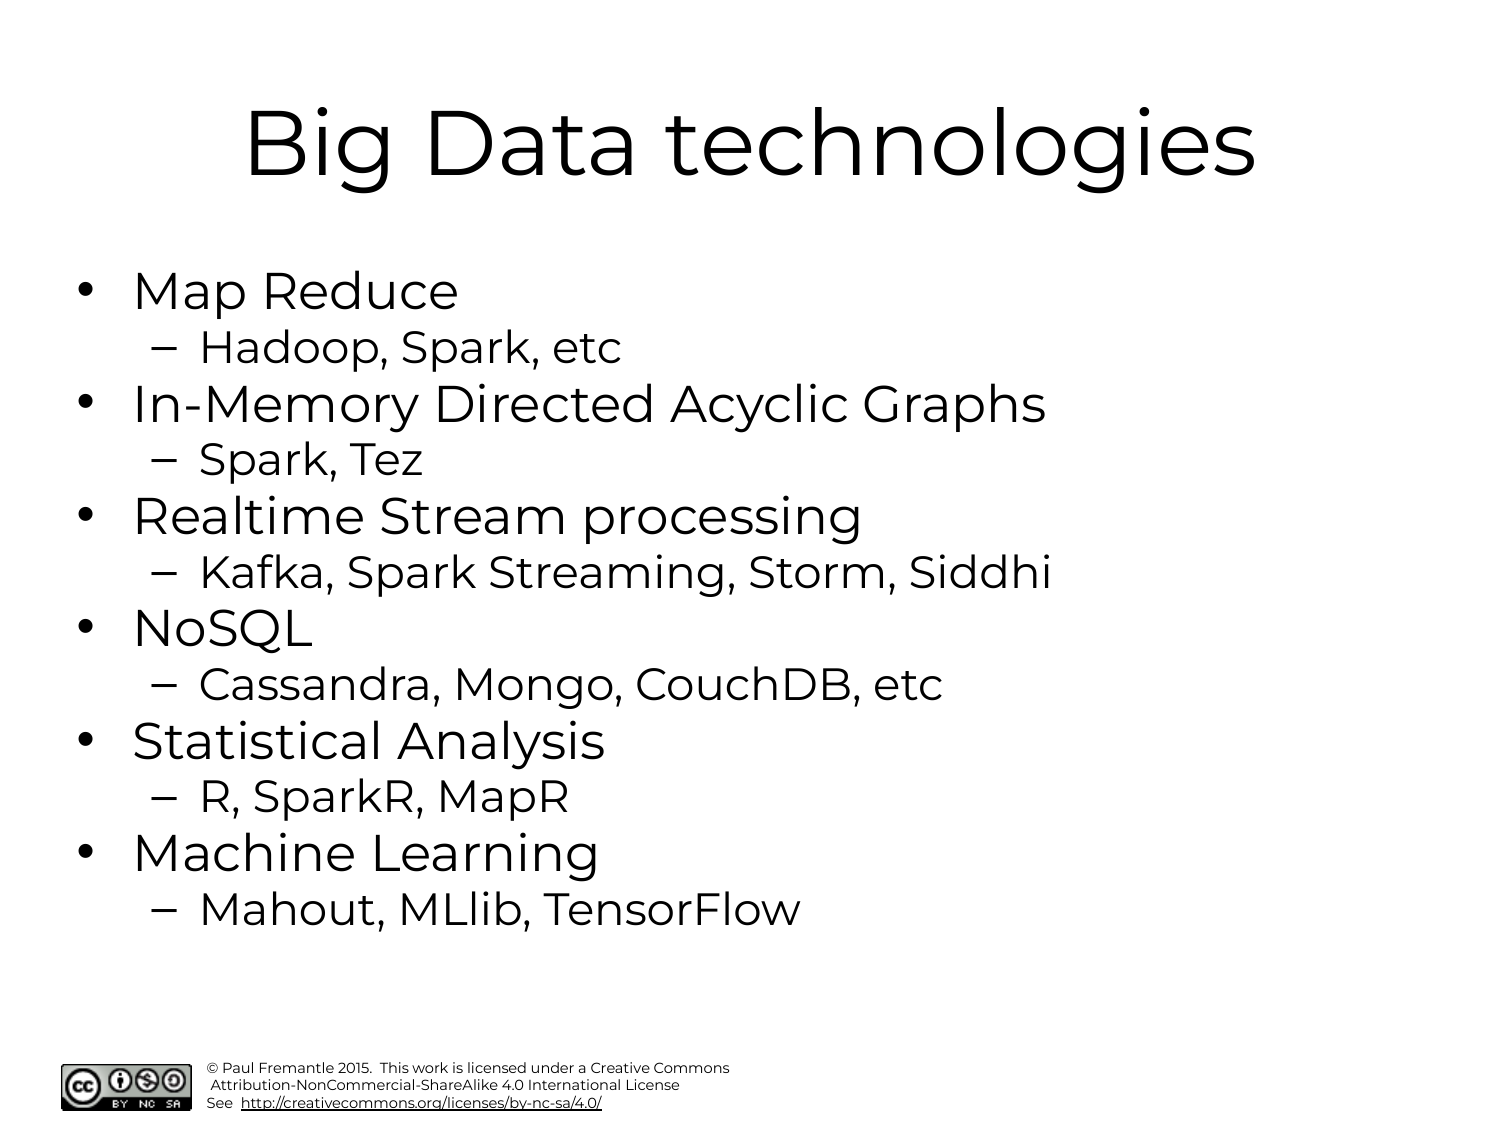

# Big Data technologies
Map Reduce
Hadoop, Spark, etc
In-Memory Directed Acyclic Graphs
Spark, Tez
Realtime Stream processing
Kafka, Spark Streaming, Storm, Siddhi
NoSQL
Cassandra, Mongo, CouchDB, etc
Statistical Analysis
R, SparkR, MapR
Machine Learning
Mahout, MLlib, TensorFlow